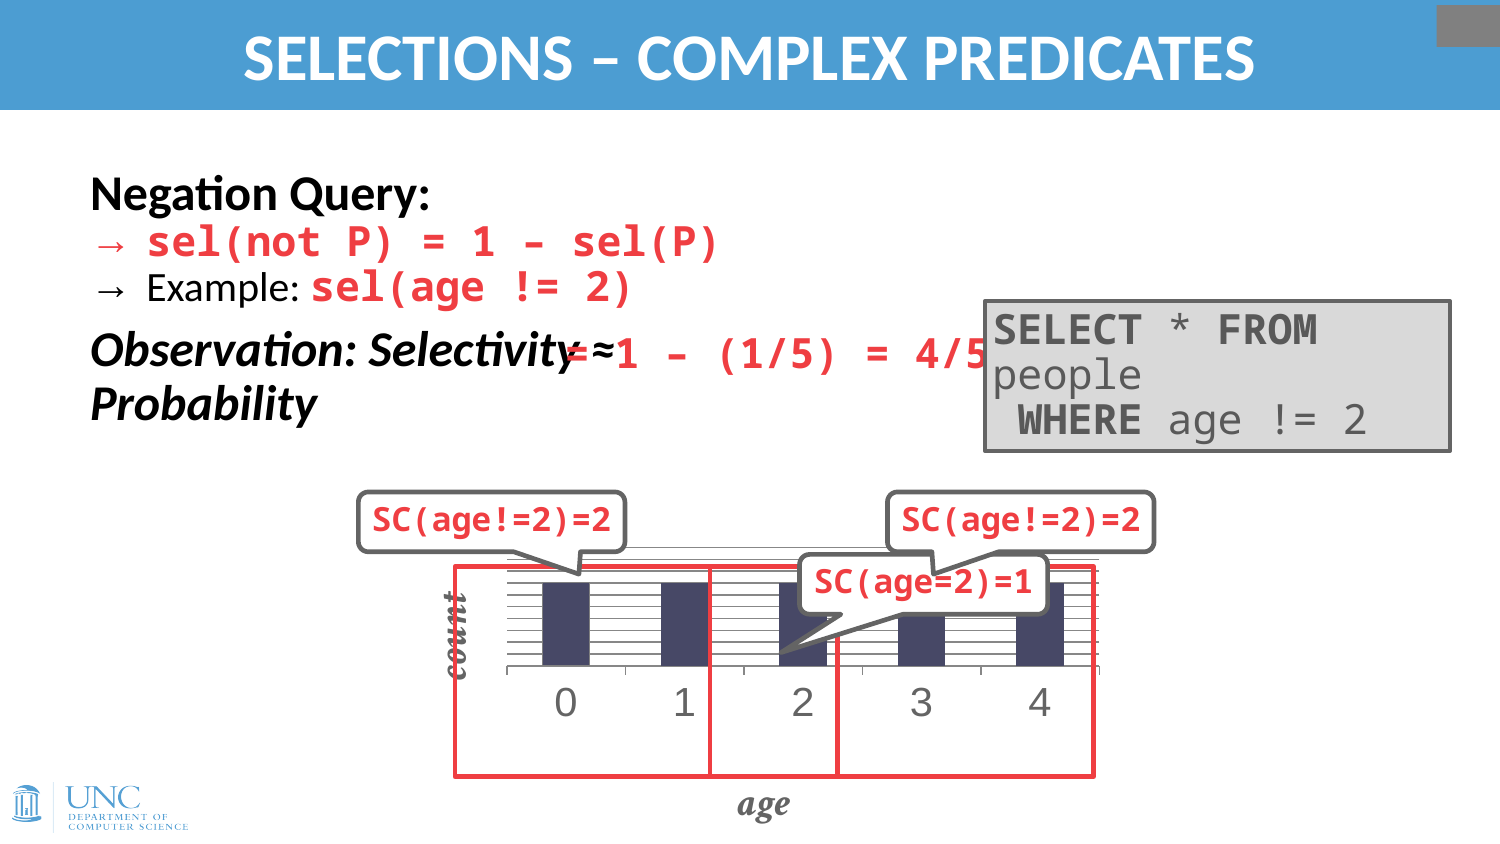

# SELECTIONS – COMPLEX PREDICATES
65
Negation Query:
sel(not P) = 1 – sel(P)
Example: sel(age != 2)
Observation: Selectivity ≈ Probability

SELECT * FROM people
 WHERE age != 2
= 1 – (1/5) = 4/5
SC(age!=2)=2
SC(age!=2)=2

### Chart

| Category | Column1 |
|---|---|
| 0 | 7.0 |
| 1 | 7.0 |
| 2 | 7.0 |
| 3 | 7.0 |
| 4 | 7.0 |
SC(age=2)=1